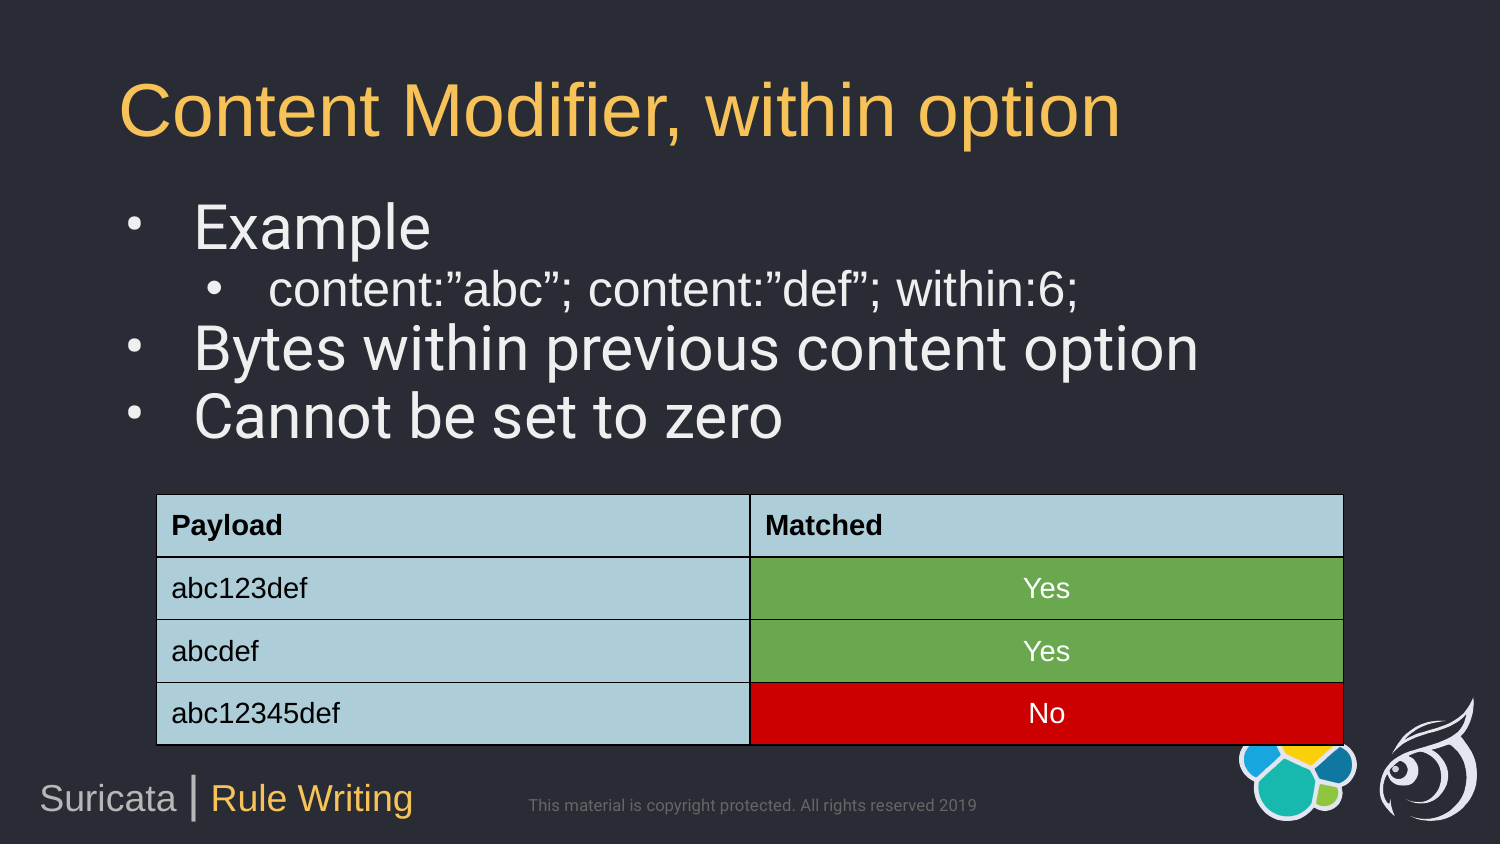

# Content Modifier, within option
Example
content:”abc”; content:”def”; within:6;
Bytes within previous content option
Cannot be set to zero
| Payload | Matched |
| --- | --- |
| abc123def | Yes |
| abcdef | Yes |
| abc12345def | No |